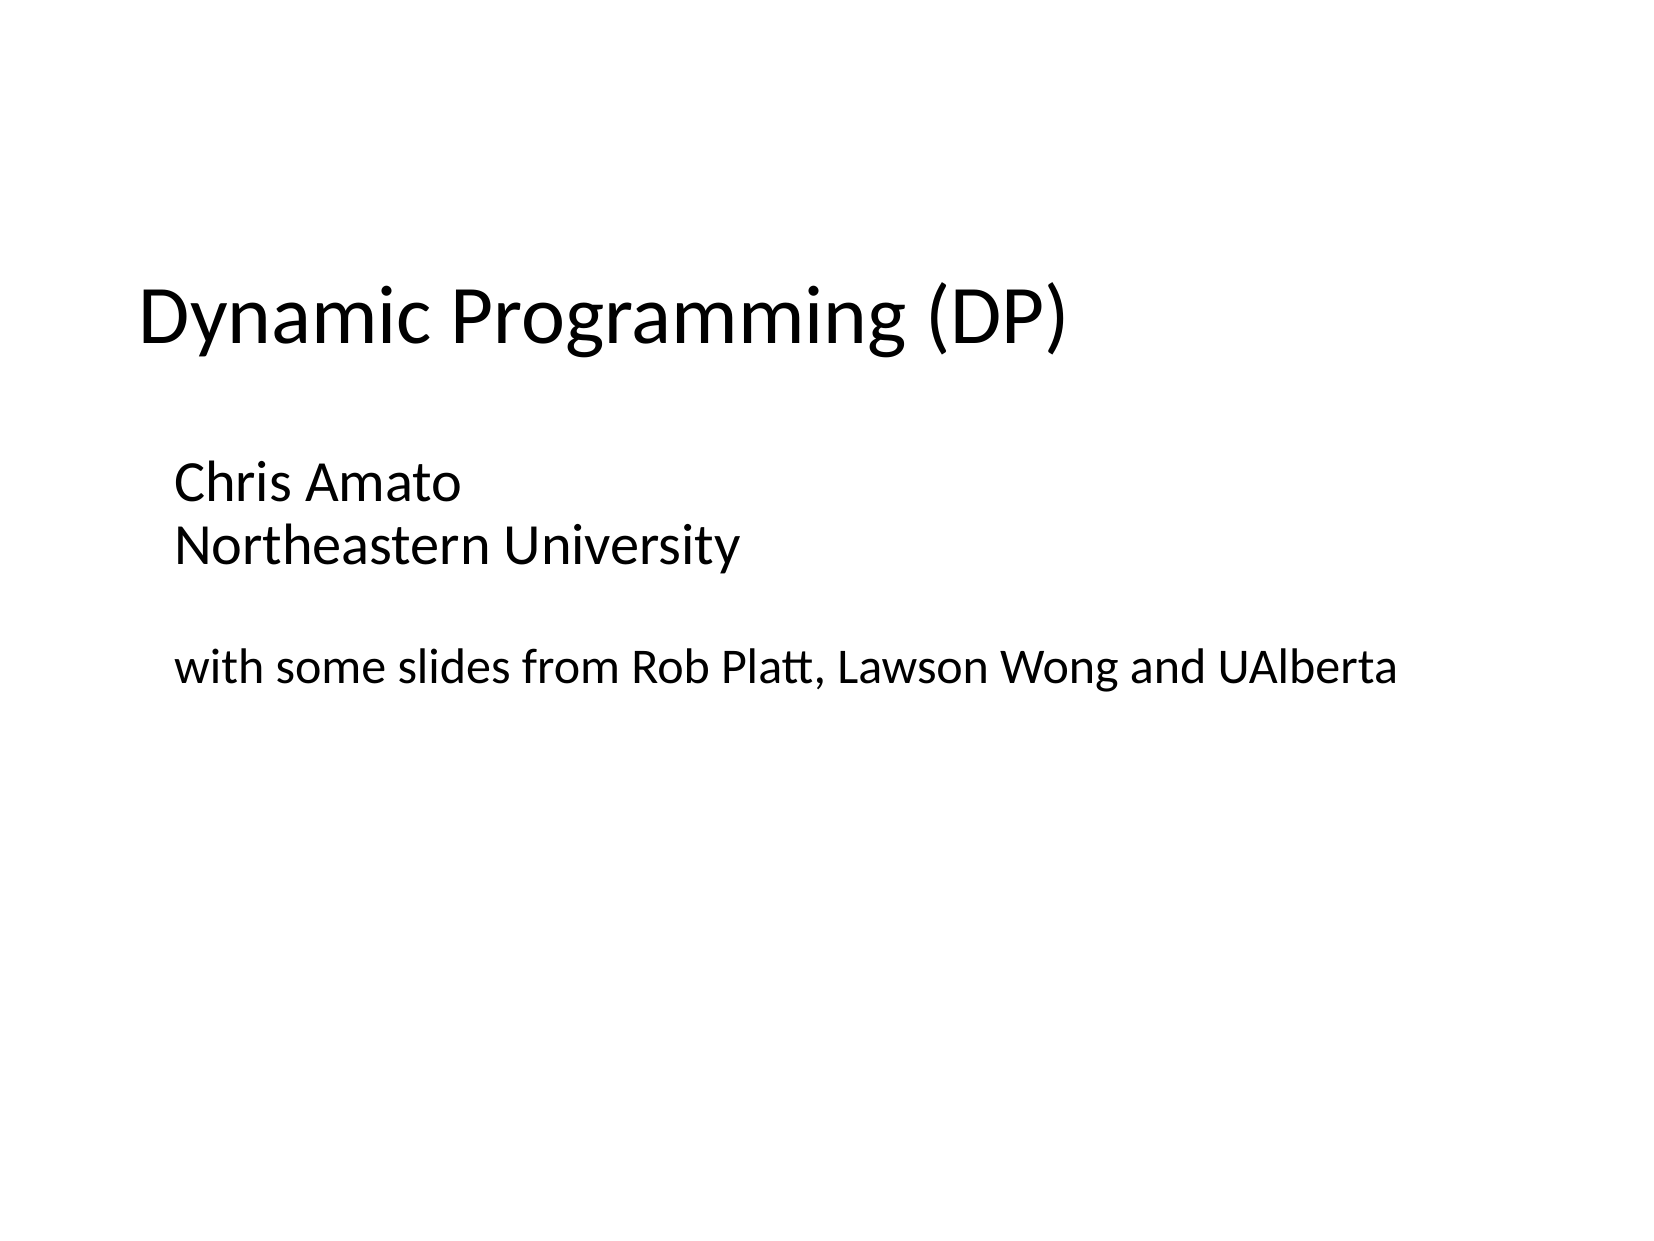

Dynamic Programming (DP)
Chris Amato
Northeastern University
with some slides from Rob Platt, Lawson Wong and UAlberta